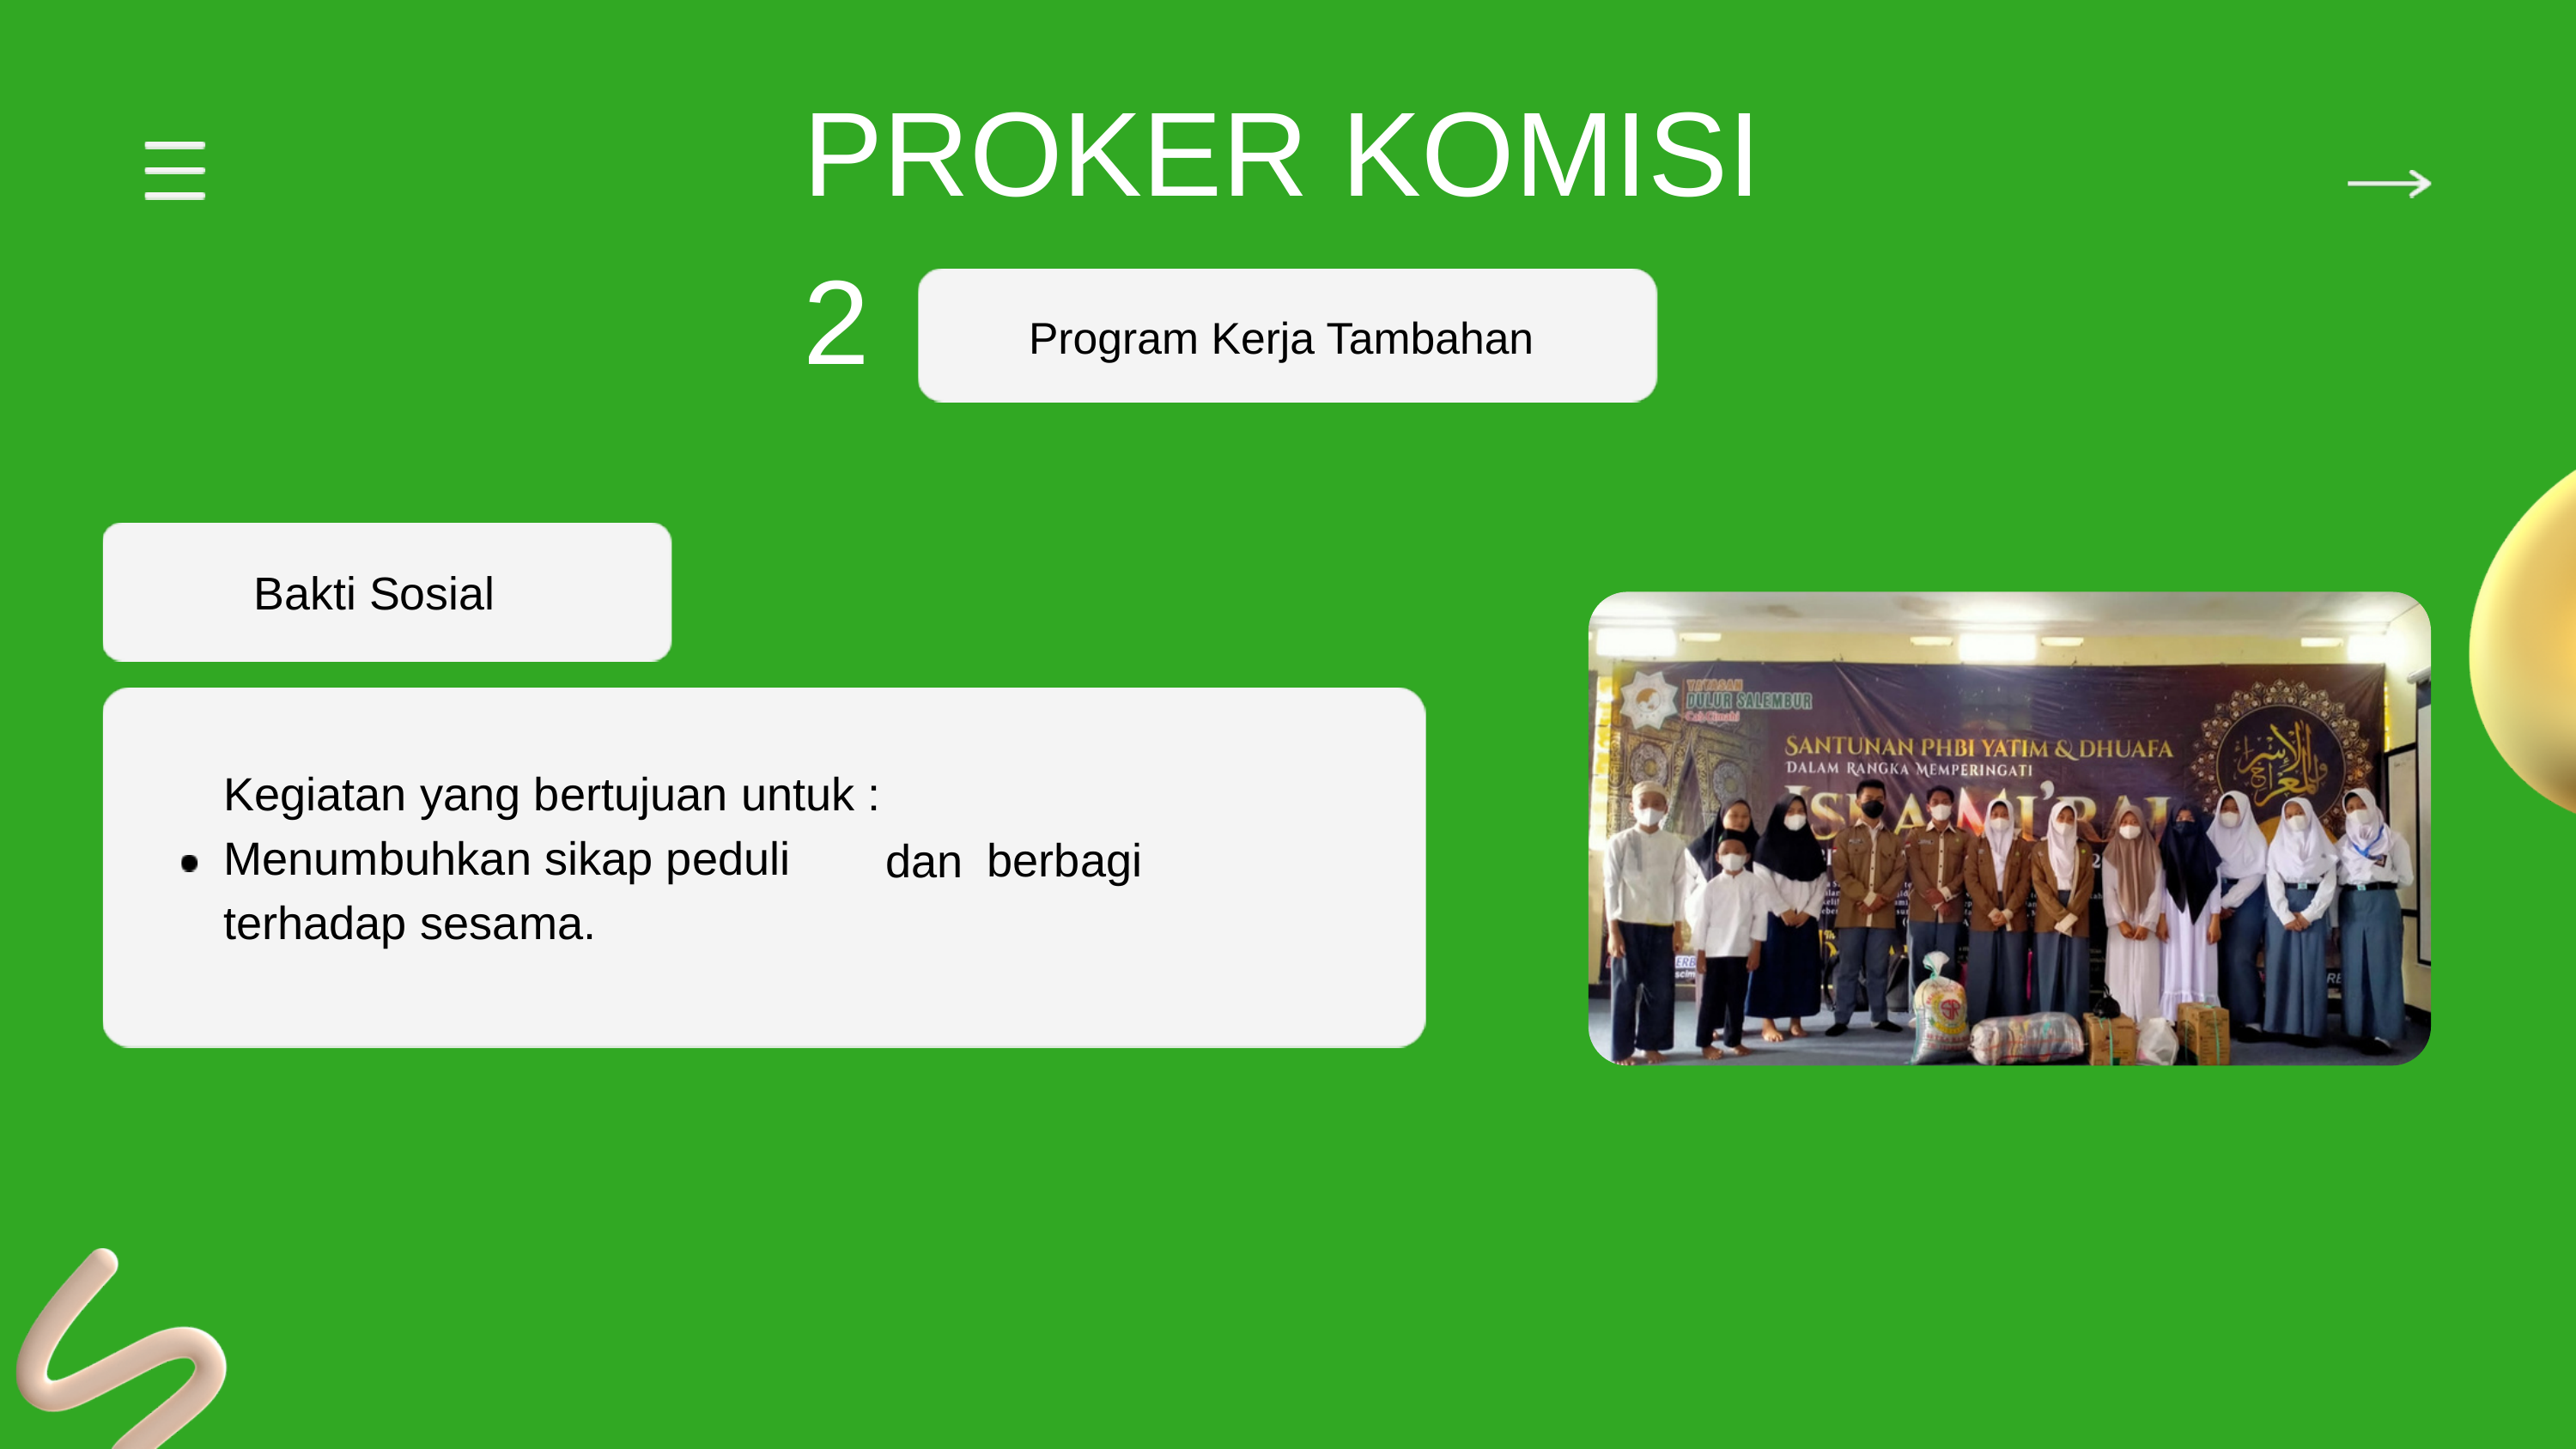

PROKER KOMISI 2

 Program Kerja Tambahan

Bakti Sosial

Kegiatan yang bertujuan untuk :
Menumbuhkan sikap peduli
terhadap sesama.
berbagi
dan